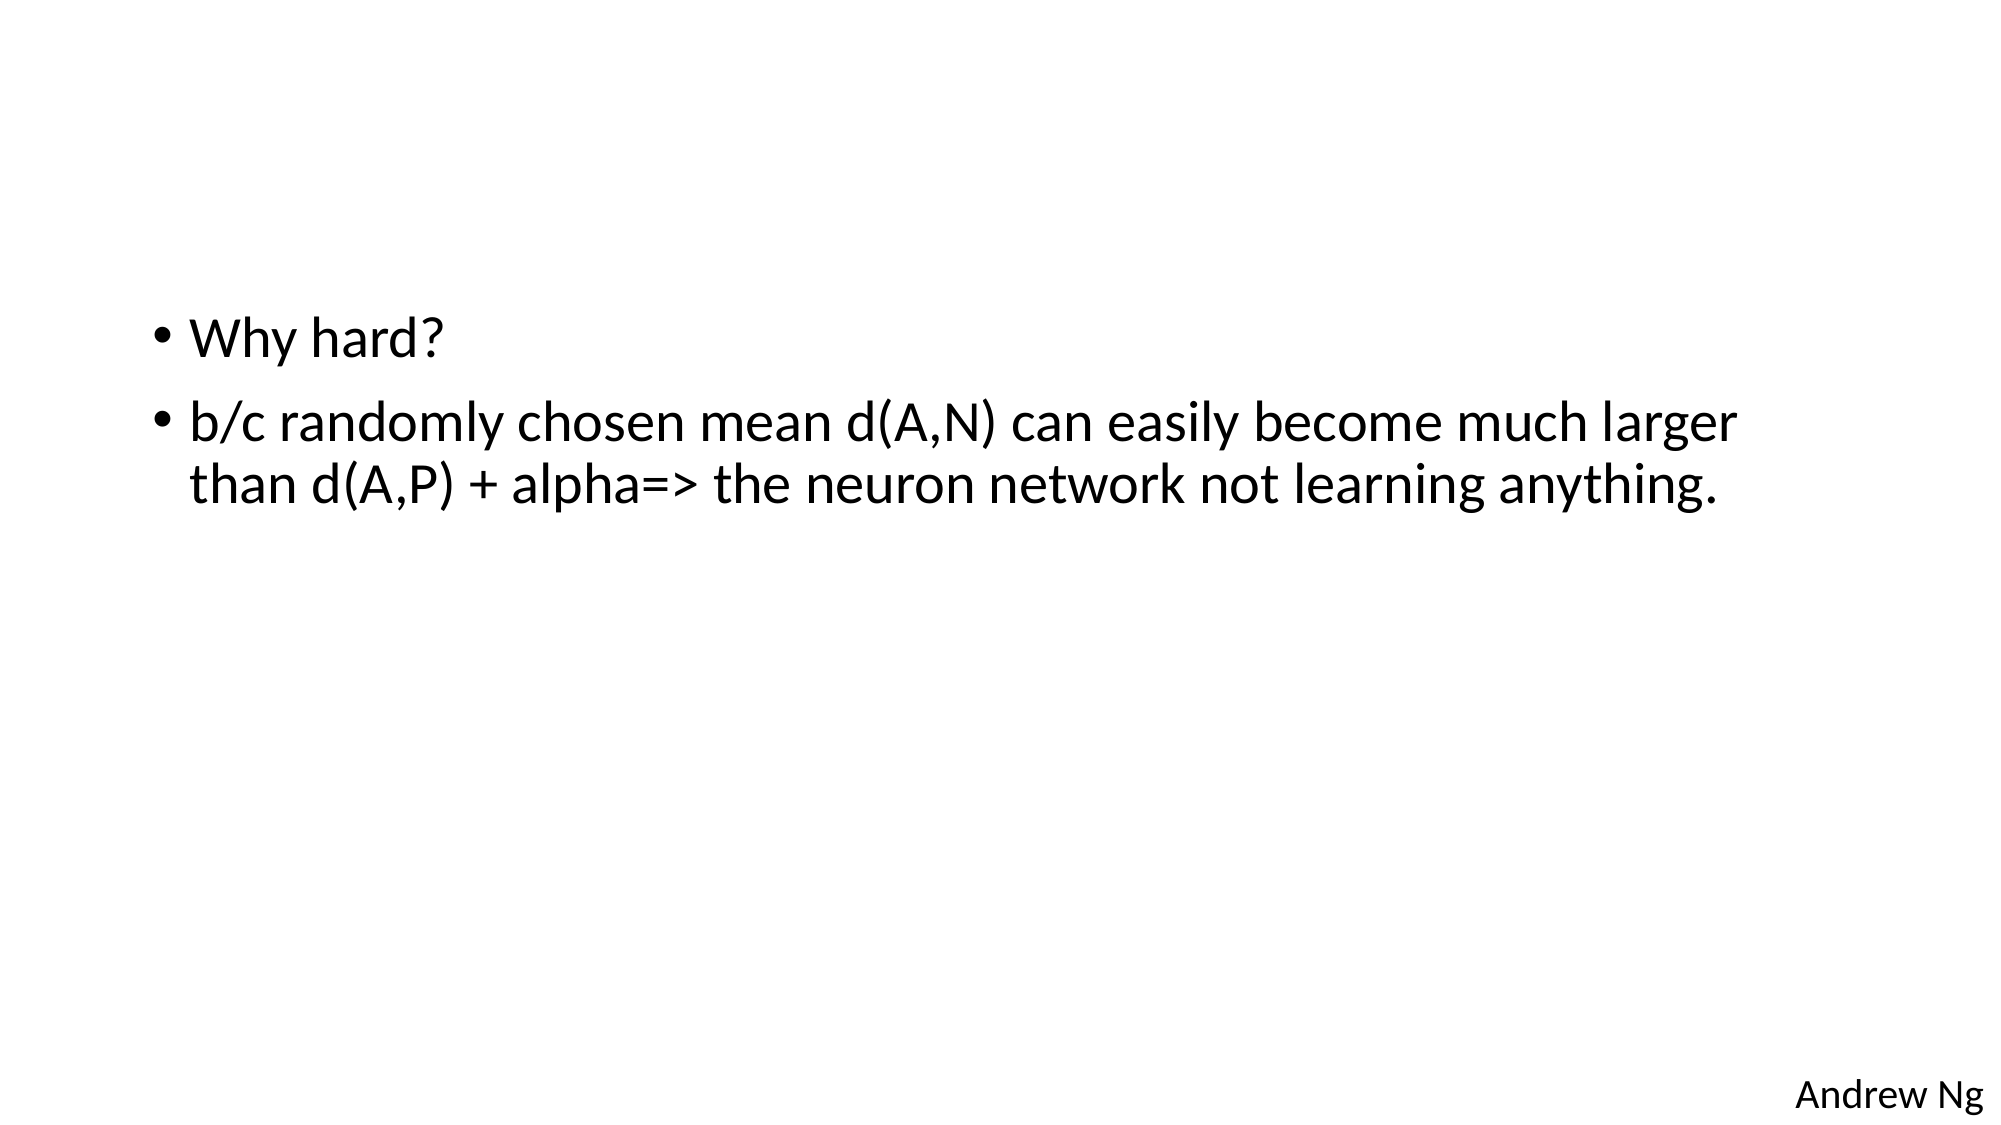

#
Why hard?
b/c randomly chosen mean d(A,N) can easily become much larger than d(A,P) + alpha=> the neuron network not learning anything.